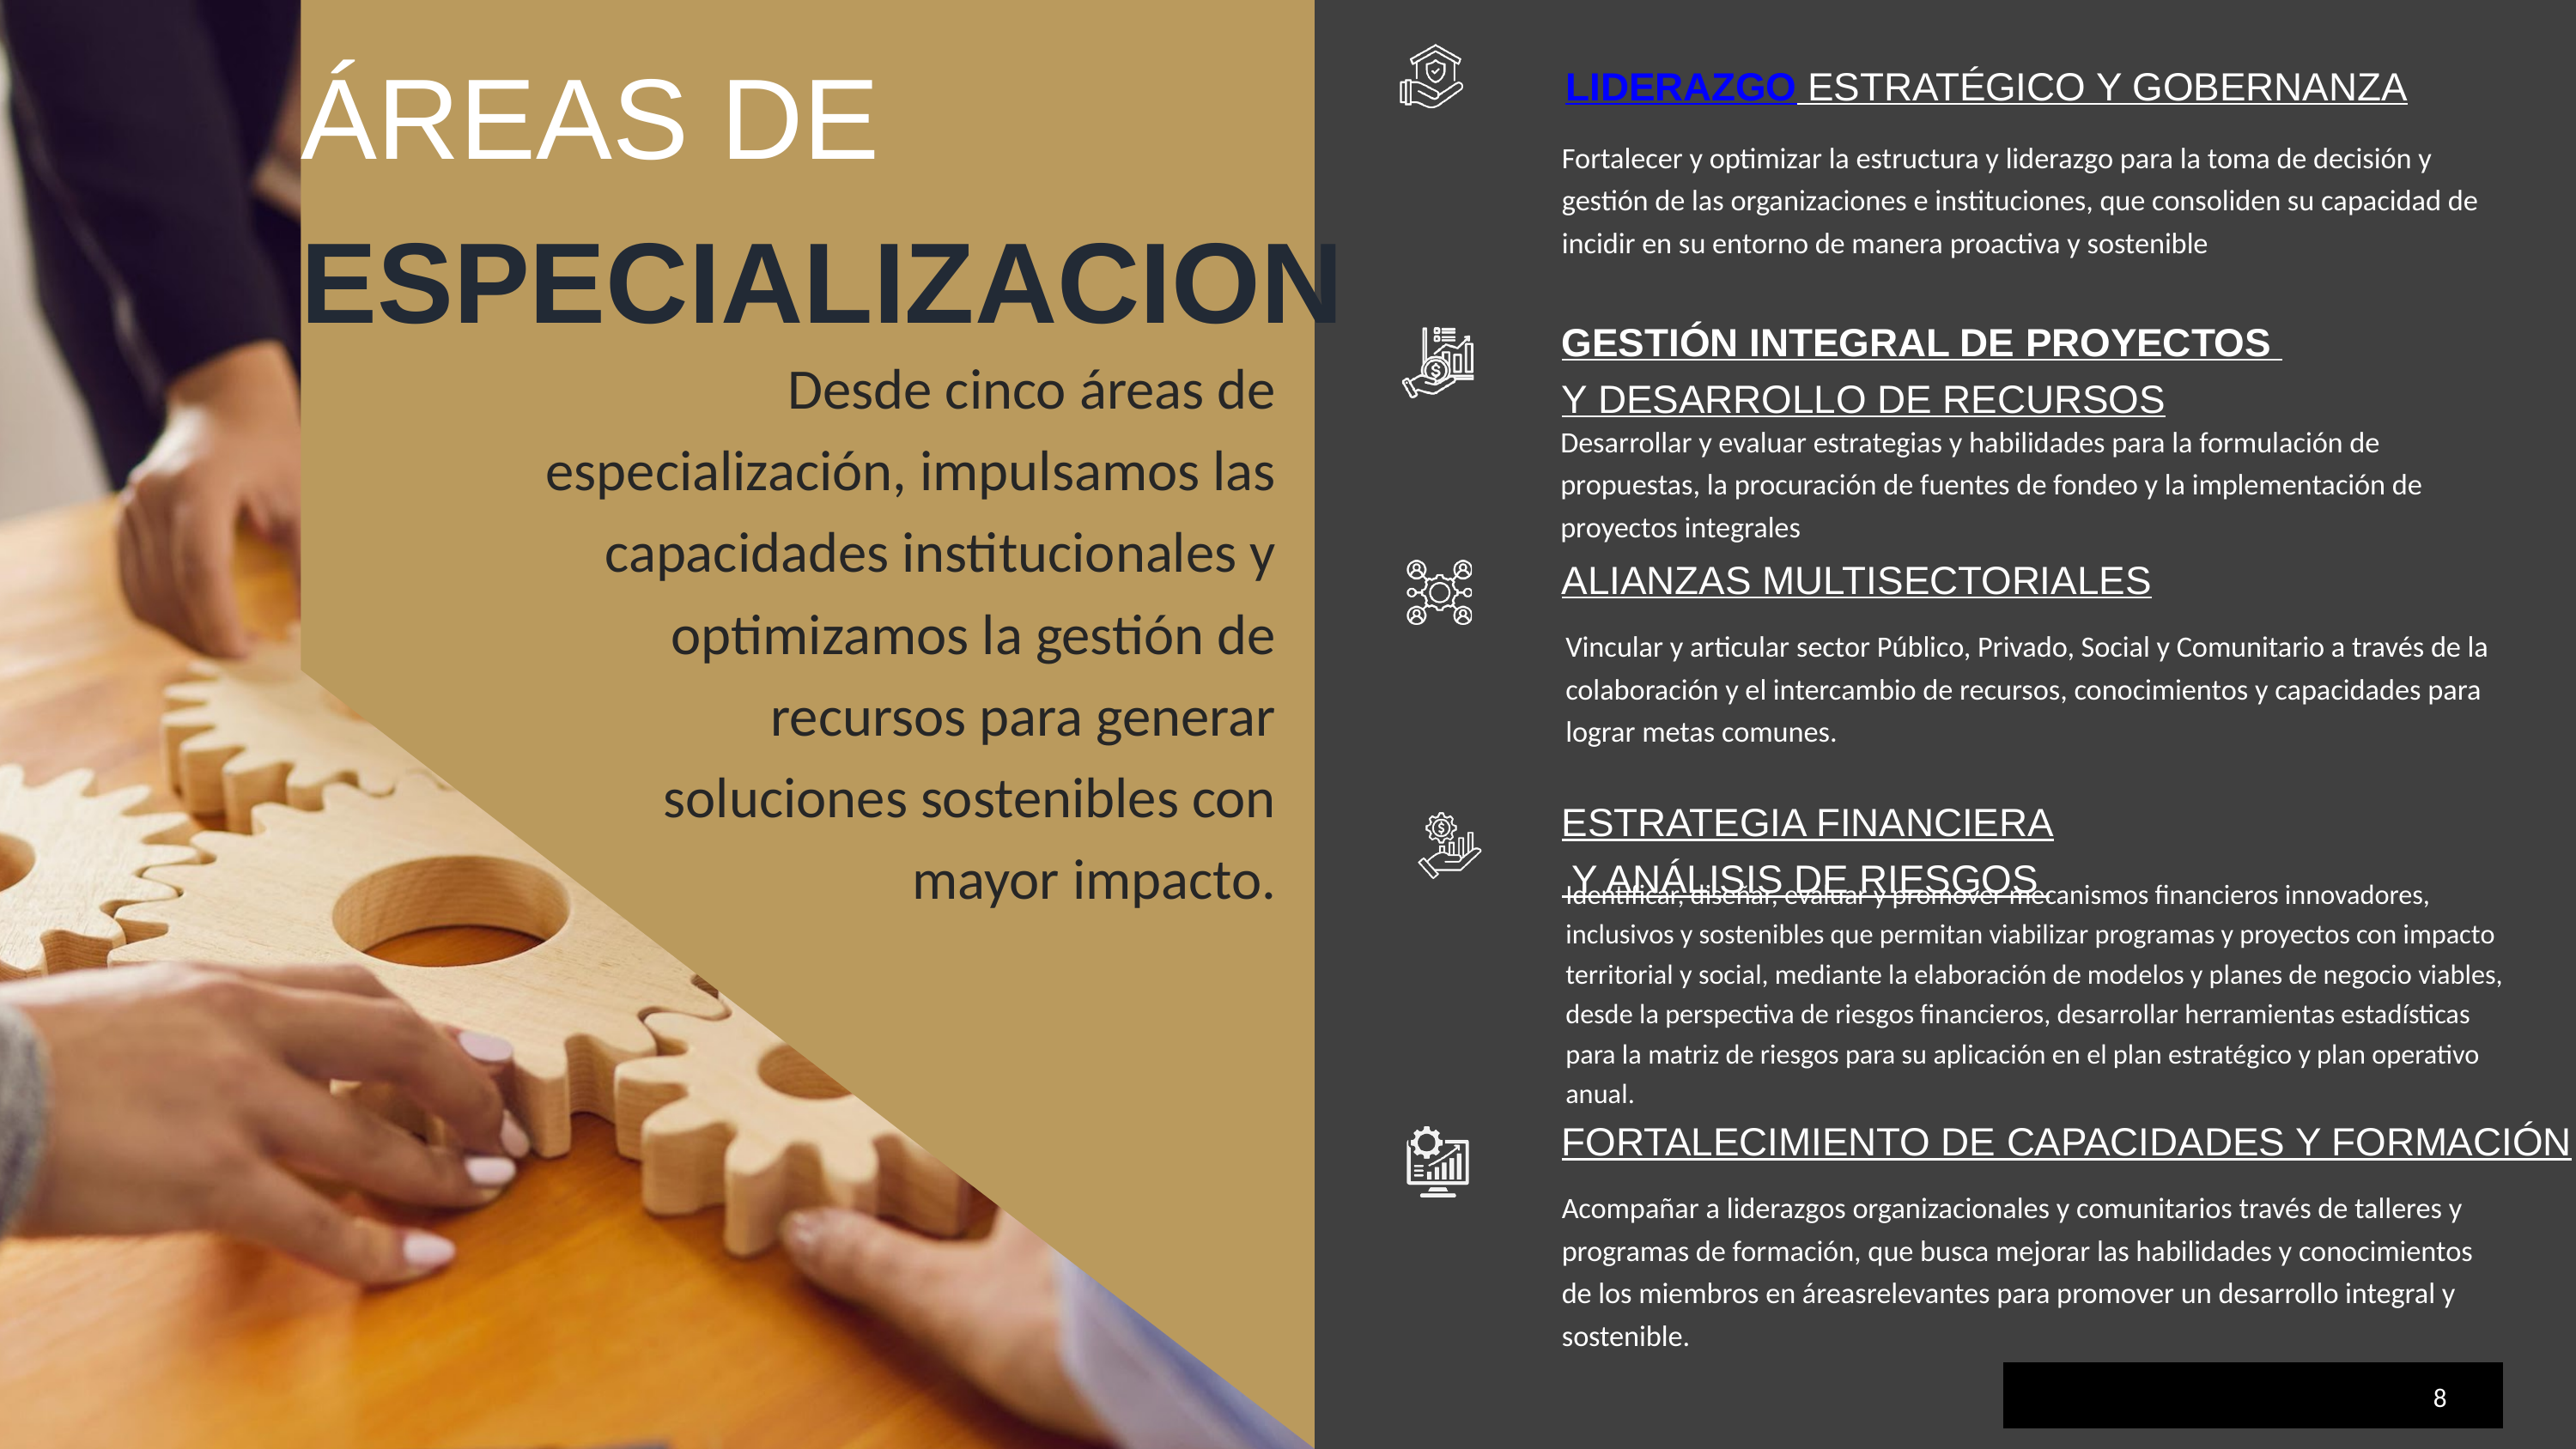

ÁREAS DE ESPECIALIZACION

LIDERAZGO ESTRATÉGICO Y GOBERNANZA
Fortalecer y optimizar la estructura y liderazgo para la toma de decisión y gestión de las organizaciones e instituciones, que consoliden su capacidad de incidir en su entorno de manera proactiva y sostenible

GESTIÓN INTEGRAL DE PROYECTOS Y DESARROLLO DE RECURSOS

Desde cinco áreas de especialización, impulsamos las capacidades institucionales y optimizamos la gestión de recursos para generar soluciones sostenibles con mayor impacto.
Desarrollar y evaluar estrategias y habilidades para la formulación de propuestas, la procuración de fuentes de fondeo y la implementación de proyectos integrales

ALIANZAS MULTISECTORIALES

Vincular y articular sector Público, Privado, Social y Comunitario a través de la colaboración y el intercambio de recursos, conocimientos y capacidades para lograr metas comunes.

ESTRATEGIA FINANCIERA Y ANÁLISIS DE RIESGOS

Identificar, diseñar, evaluar y promover mecanismos financieros innovadores, inclusivos y sostenibles que permitan viabilizar programas y proyectos con impacto territorial y social, mediante la elaboración de modelos y planes de negocio viables, desde la perspectiva de riesgos financieros, desarrollar herramientas estadísticas para la matriz de riesgos para su aplicación en el plan estratégico y plan operativo anual.

FORTALECIMIENTO DE CAPACIDADES Y FORMACIÓN

Acompañar a liderazgos organizacionales y comunitarios través de talleres y programas de formación, que busca mejorar las habilidades y conocimientos de los miembros en áreasrelevantes para promover un desarrollo integral y sostenible.

8

WWW.CRESCEREPST.COM